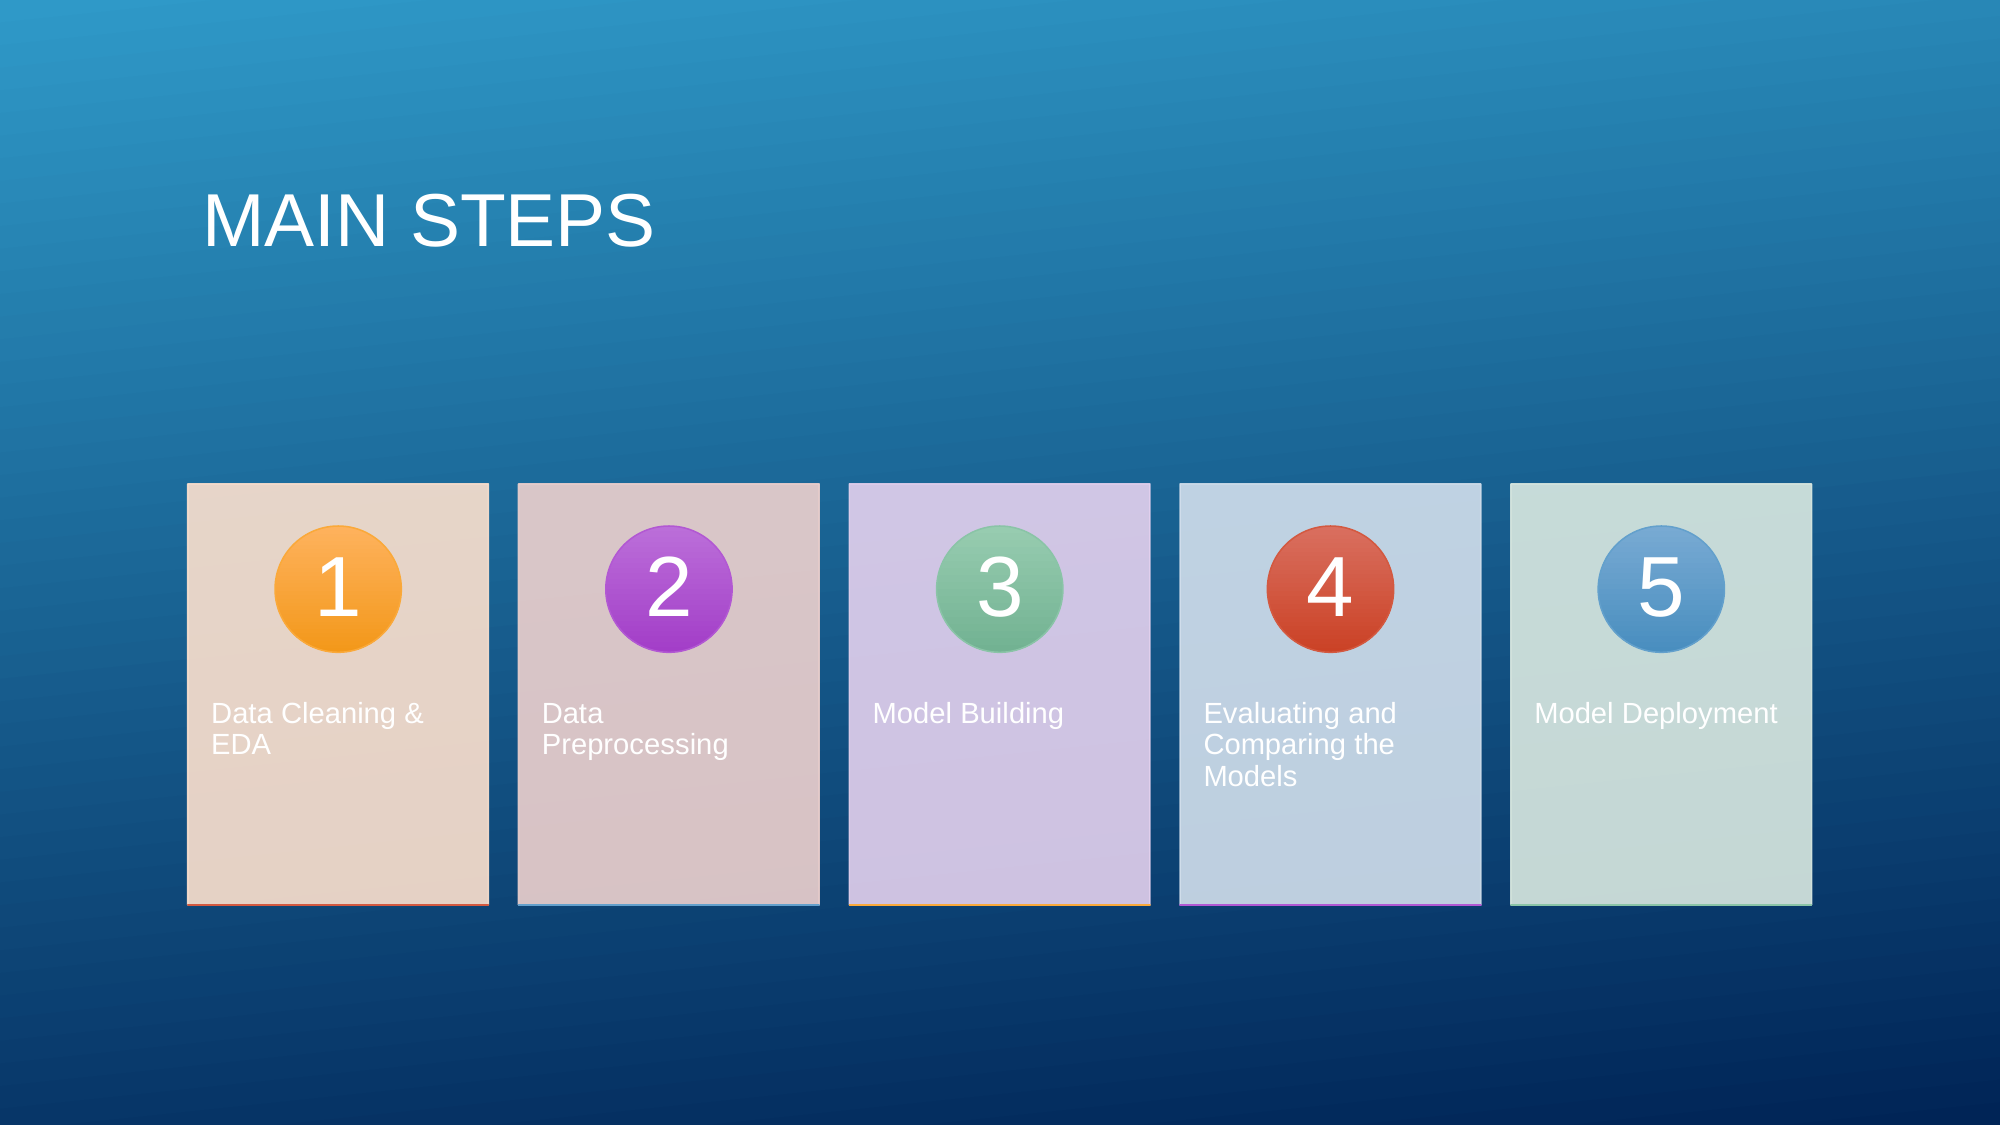

# Main StepS
Data Cleaning & EDA
1
Data Preprocessing
2
Model Building
3
Evaluating and Comparing the Models
4
Model Deployment
5